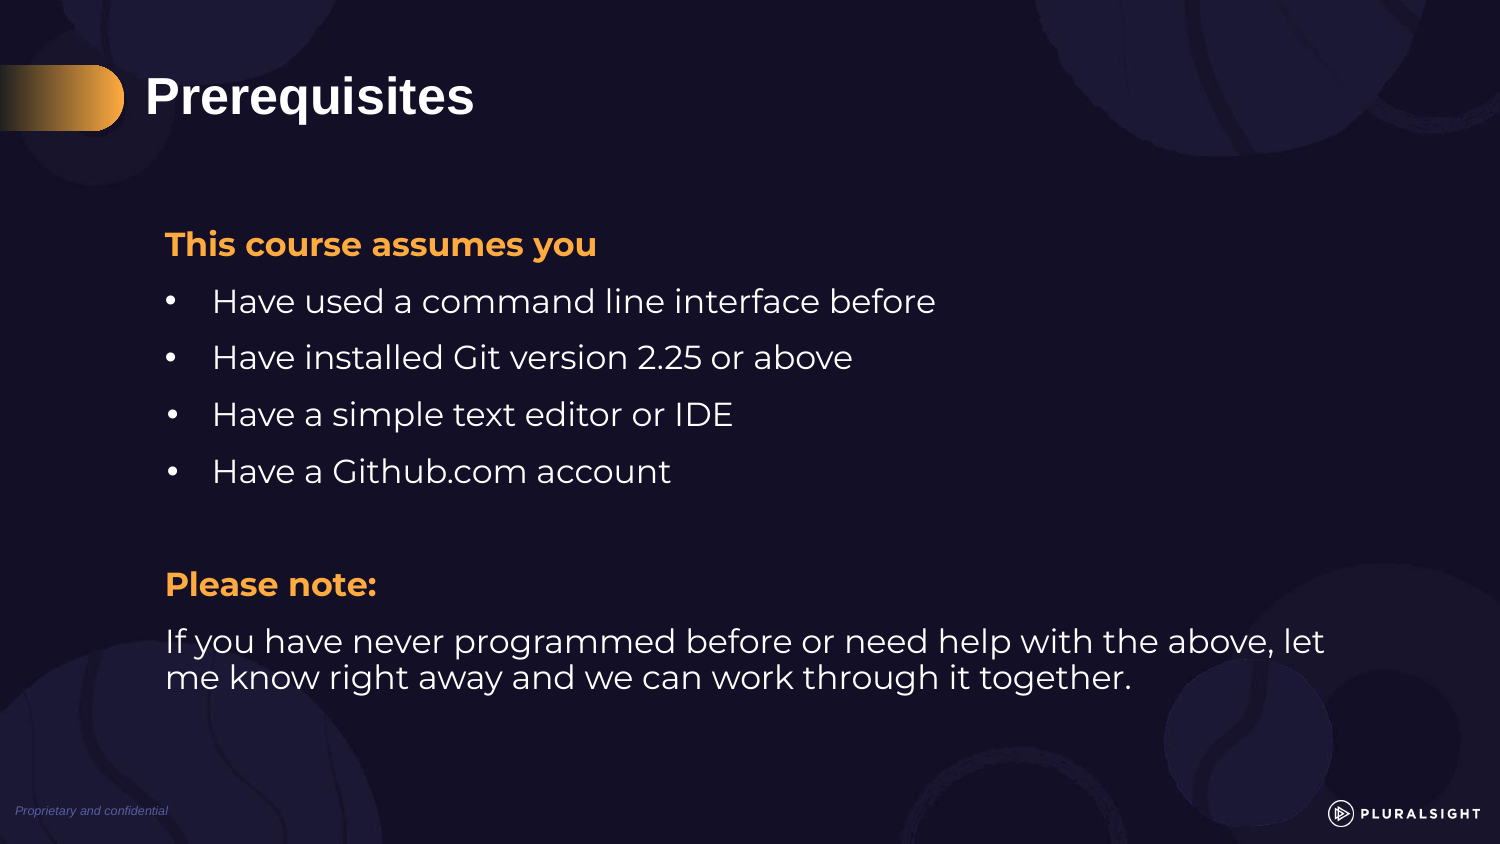

# Prerequisites
This course assumes you
Have used a command line interface before
Have installed Git version 2.25 or above
Have a simple text editor or IDE
Have a Github.com account

Please note:
If you have never programmed before or need help with the above, let me know right away and we can work through it together.